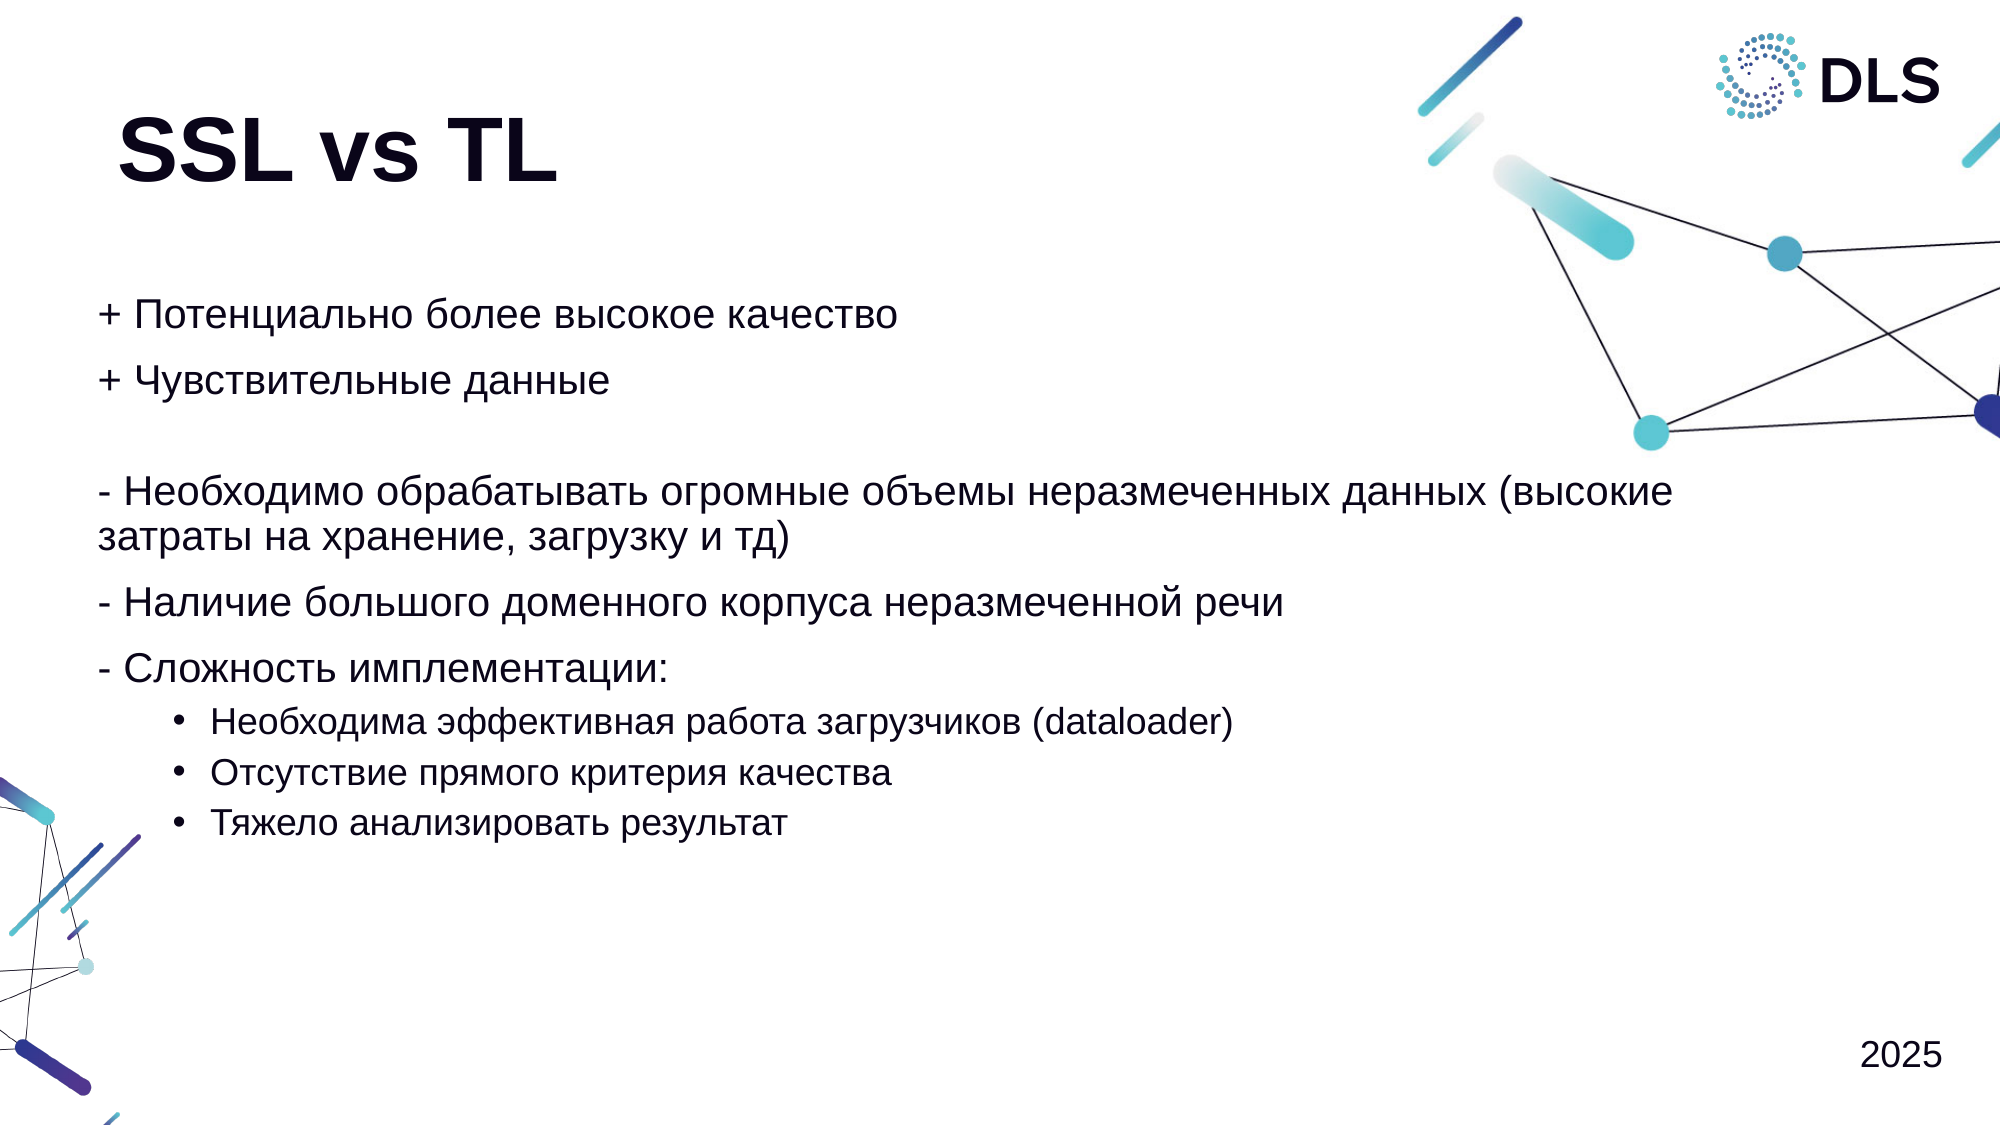

# SSL vs TL
+ Потенциально более высокое качество
+ Чувствительные данные
- Необходимо обрабатывать огромные объемы неразмеченных данных (высокие затраты на хранение, загрузку и тд)
- Наличие большого доменного корпуса неразмеченной речи
- Сложность имплементации:
Необходима эффективная работа загрузчиков (dataloader)
Отсутствие прямого критерия качества
Тяжело анализировать результат

2025